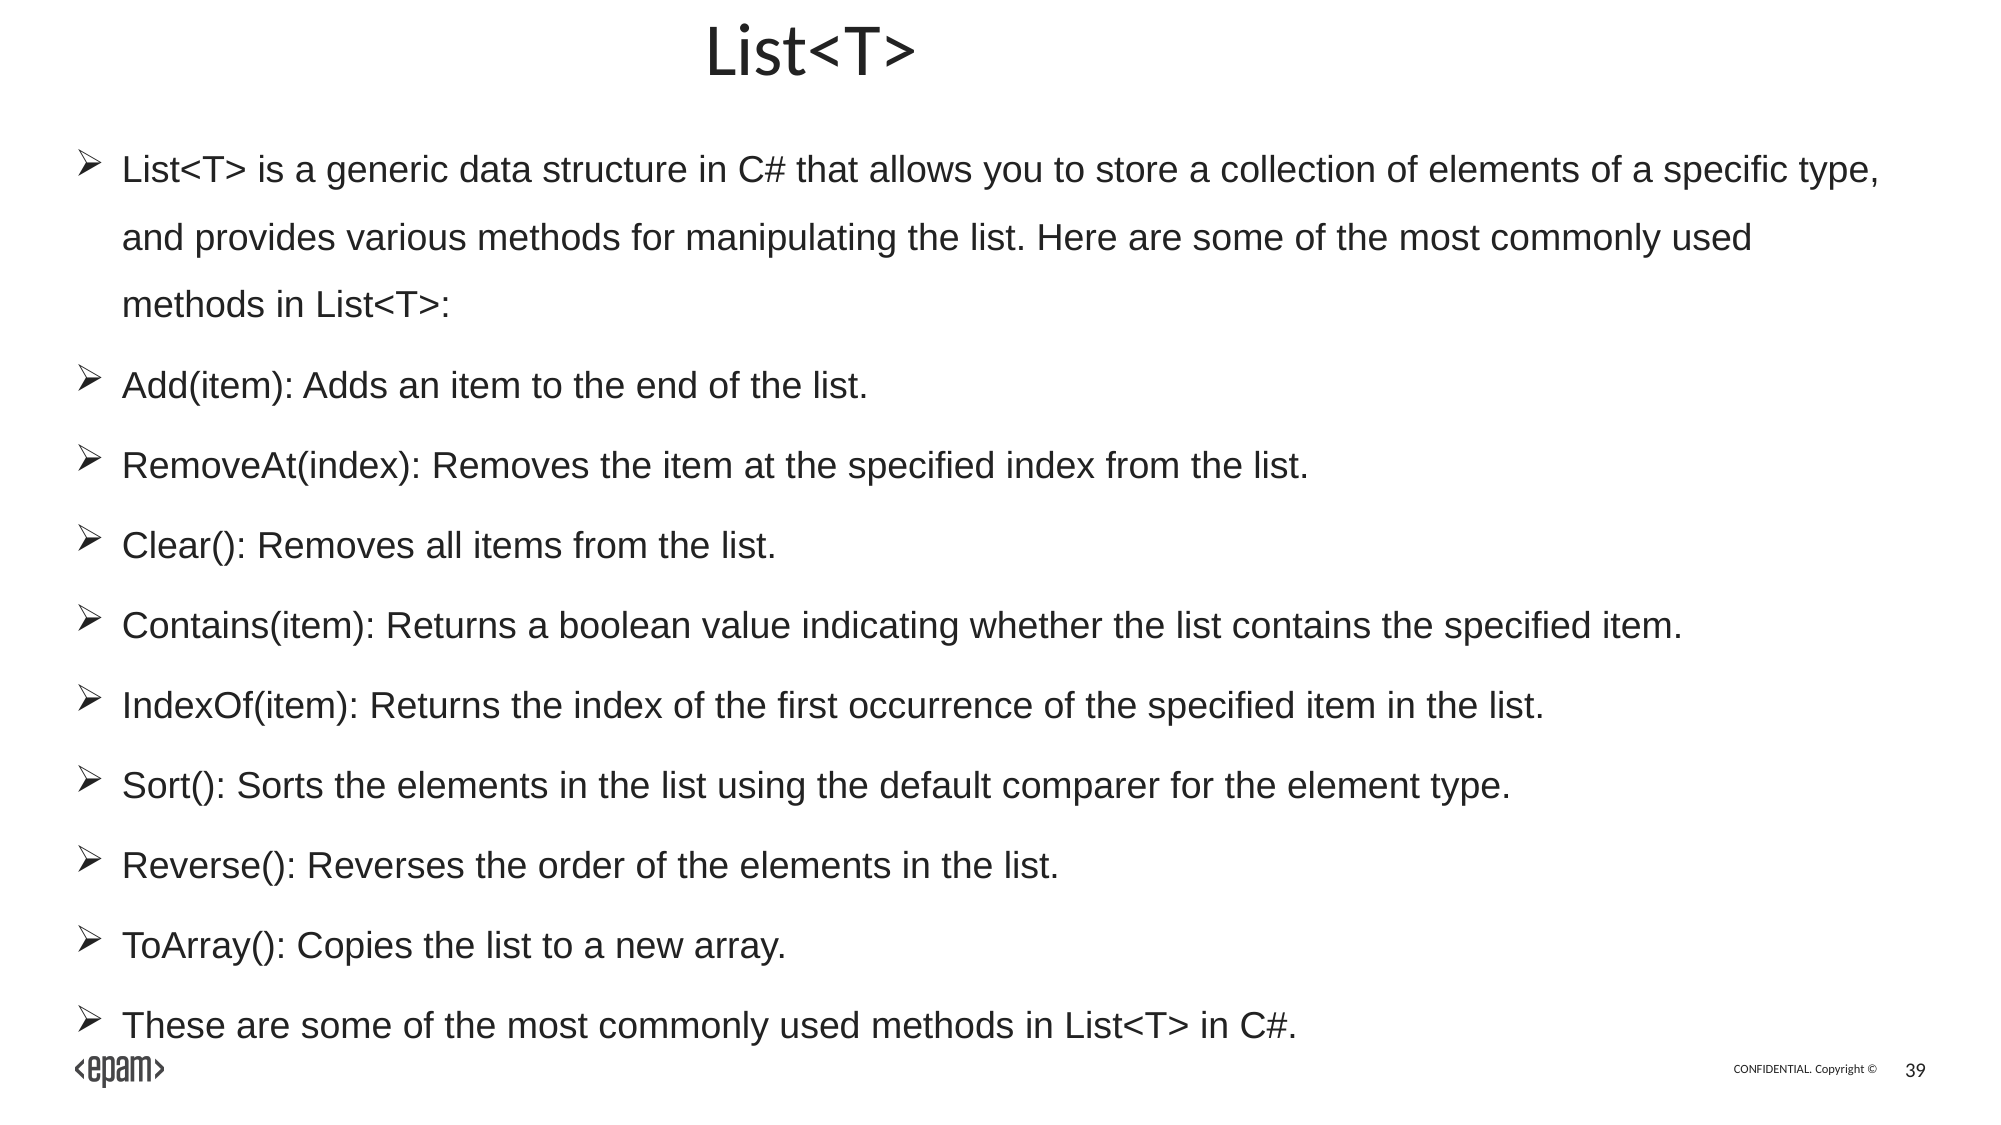

# List<T>
List<T> is a generic data structure in C# that allows you to store a collection of elements of a specific type, and provides various methods for manipulating the list. Here are some of the most commonly used methods in List<T>:
Add(item): Adds an item to the end of the list.
RemoveAt(index): Removes the item at the specified index from the list.
Clear(): Removes all items from the list.
Contains(item): Returns a boolean value indicating whether the list contains the specified item.
IndexOf(item): Returns the index of the first occurrence of the specified item in the list.
Sort(): Sorts the elements in the list using the default comparer for the element type.
Reverse(): Reverses the order of the elements in the list.
ToArray(): Copies the list to a new array.
These are some of the most commonly used methods in List<T> in C#.